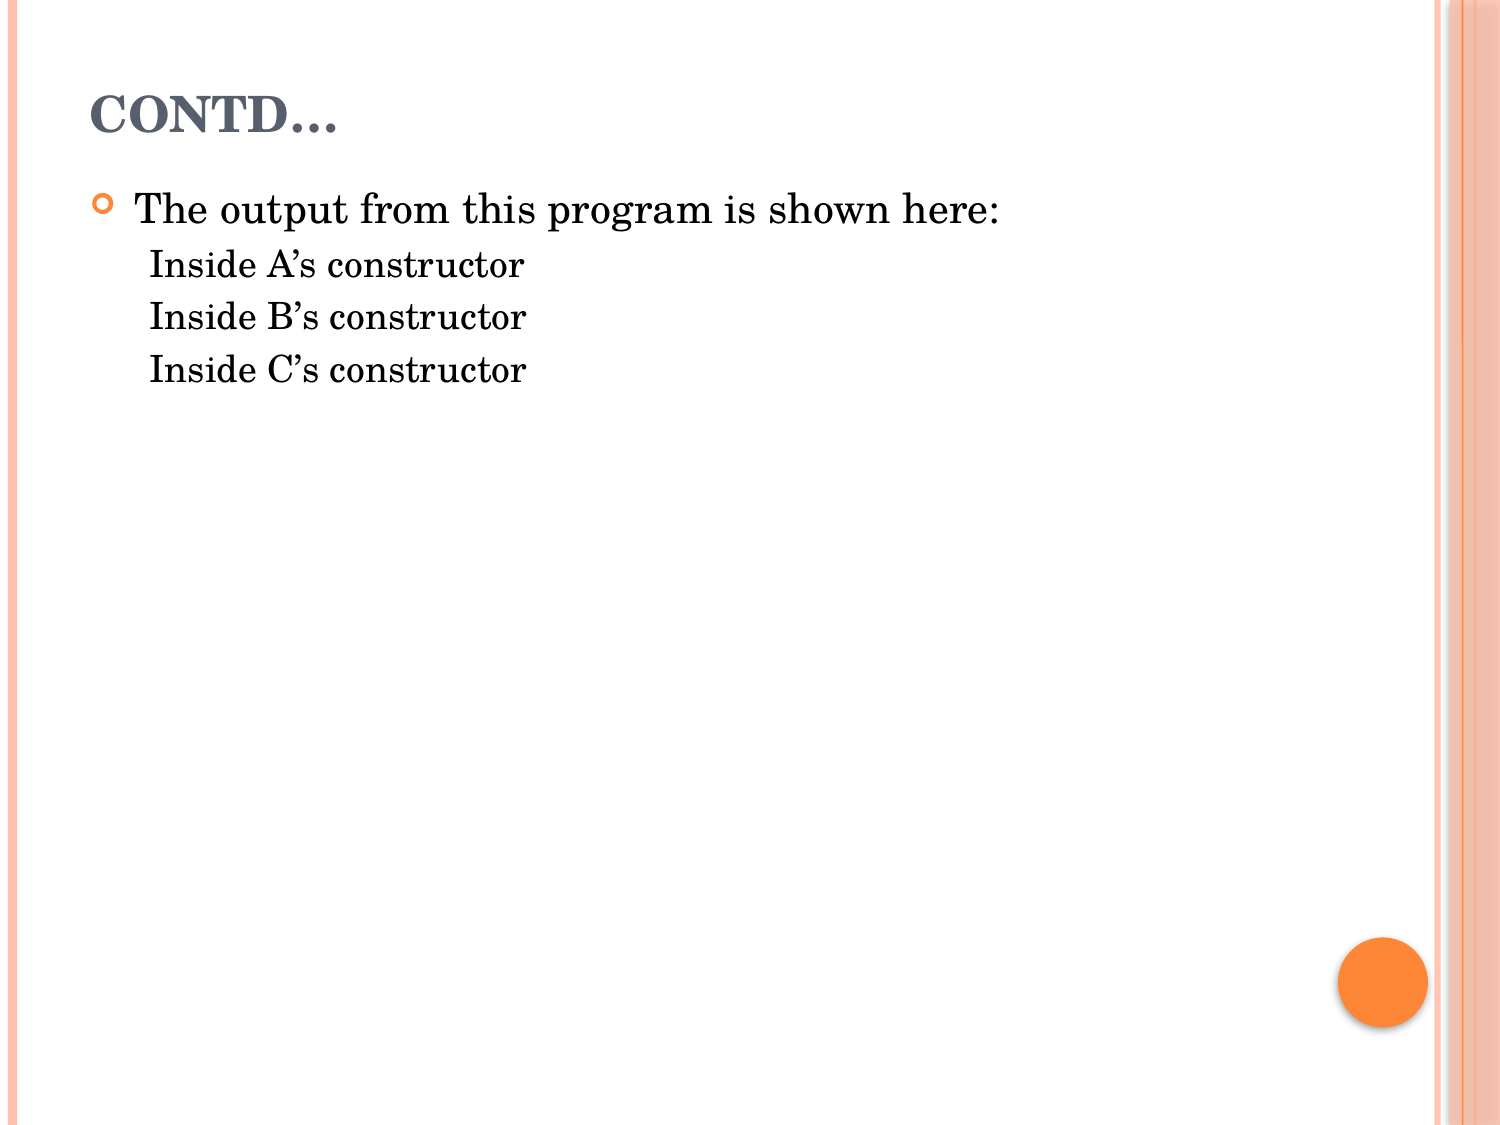

# Contd…
The output from this program is shown here:
Inside A’s constructor
Inside B’s constructor
Inside C’s constructor